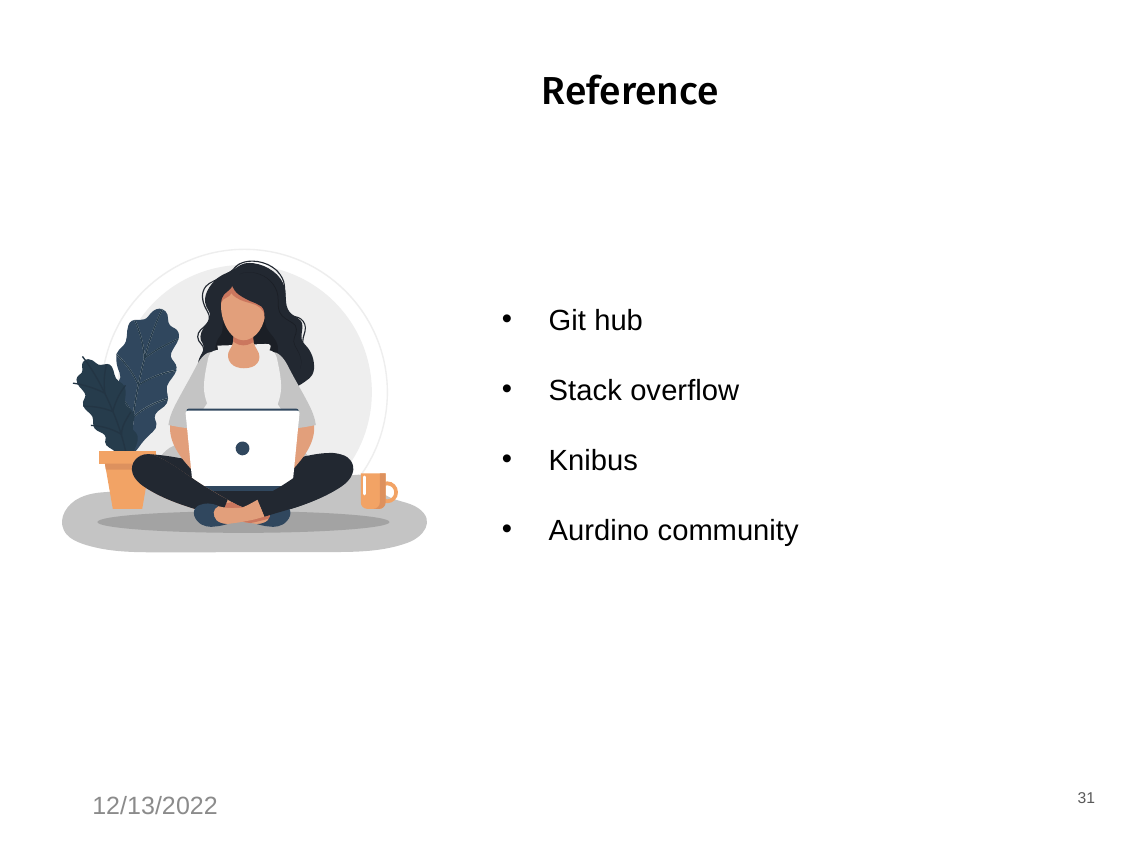

Reference

Git hub
Stack overflow
Knibus
Aurdino community

31
12/13/2022